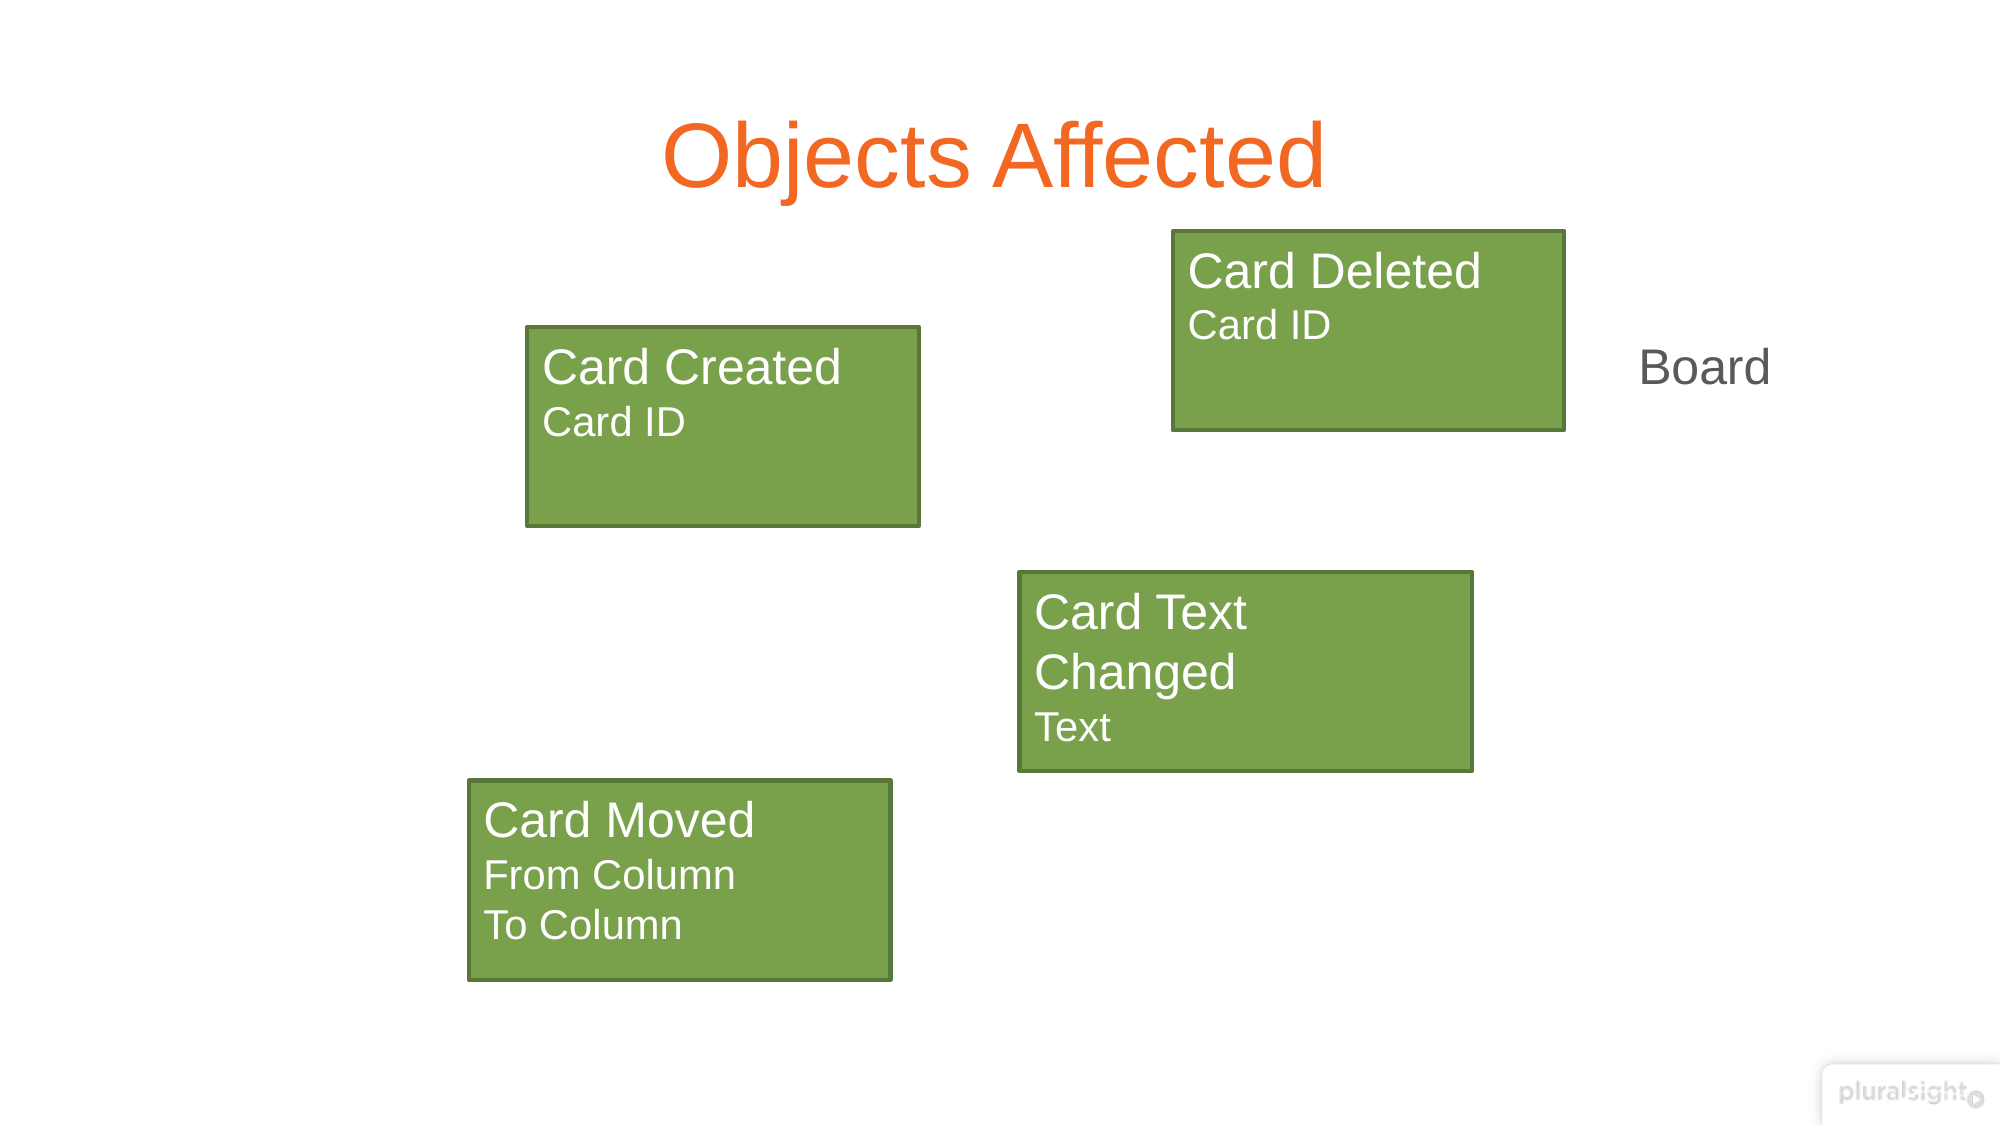

# Objects Affected
Card Deleted
Card ID
Card Created
Card ID
Board
Card Text Changed
Text
Card Moved
From Column
To Column